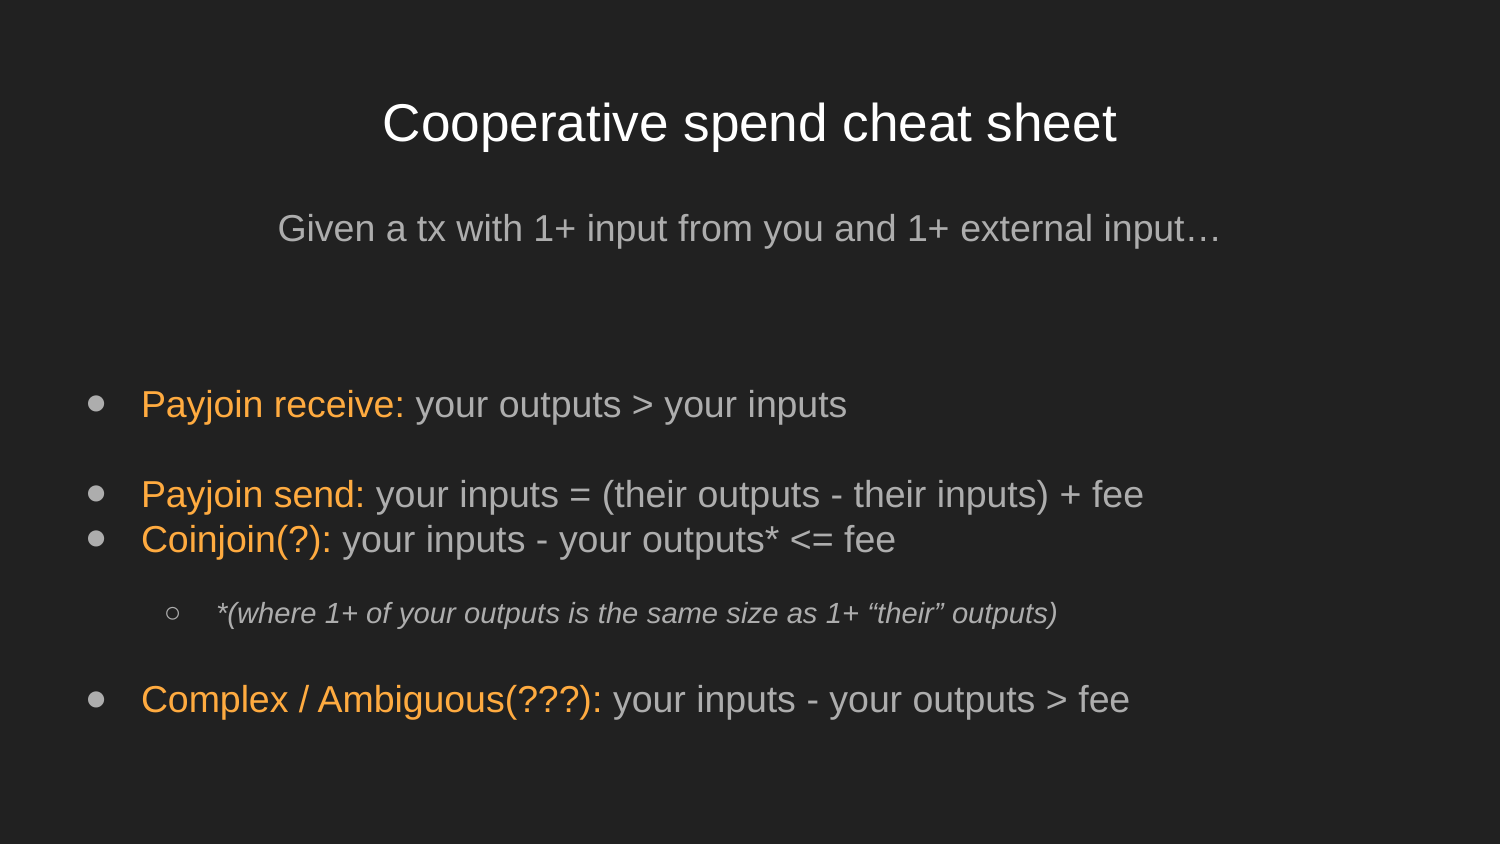

# Cooperative spend cheat sheet
Given a tx with 1+ input from you and 1+ external input…

Payjoin receive: your outputs > your inputs
Payjoin send: your inputs = (their outputs - their inputs) + fee
Coinjoin(?): your inputs - your outputs* <= fee
*(where 1+ of your outputs is the same size as 1+ “their” outputs)
Complex / Ambiguous(???): your inputs - your outputs > fee